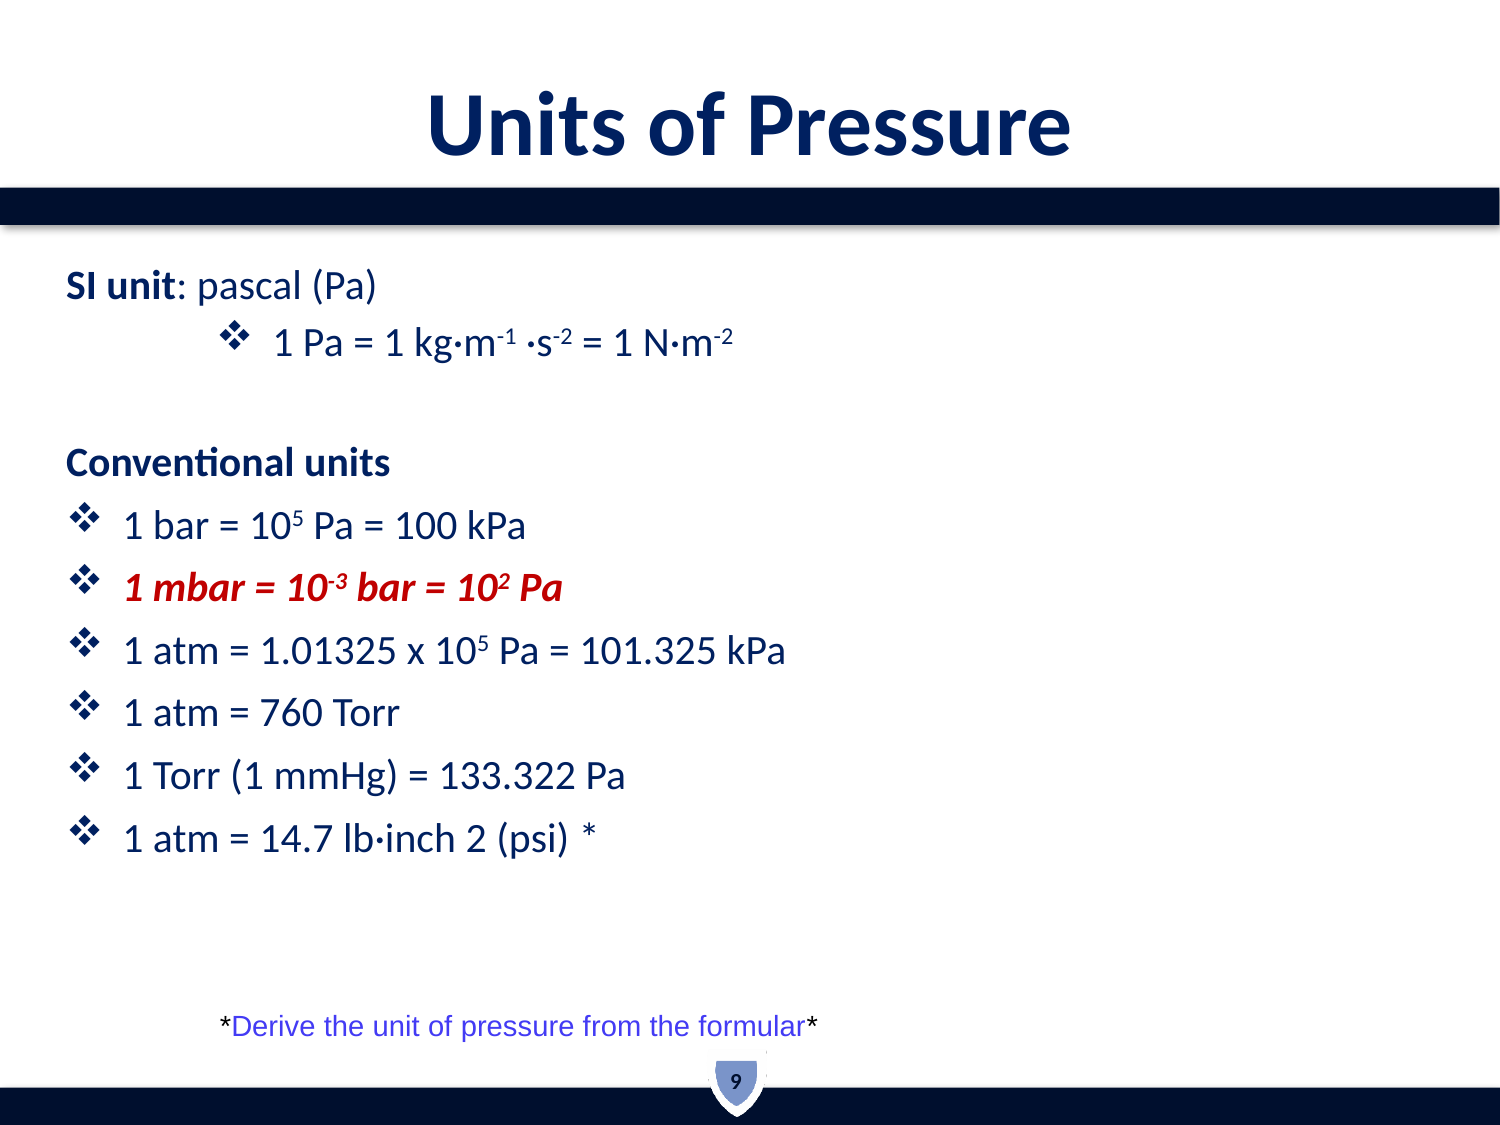

# Units of Pressure
SI unit: pascal (Pa)
1 Pa = 1 kg·m-1 ·s-2 = 1 N·m-2

Conventional units
1 bar = 105 Pa = 100 kPa
1 mbar = 10-3 bar = 102 Pa
1 atm = 1.01325 x 105 Pa = 101.325 kPa
1 atm = 760 Torr
1 Torr (1 mmHg) = 133.322 Pa
1 atm = 14.7 lb·inch 2 (psi) *
*Derive the unit of pressure from the formular*
9